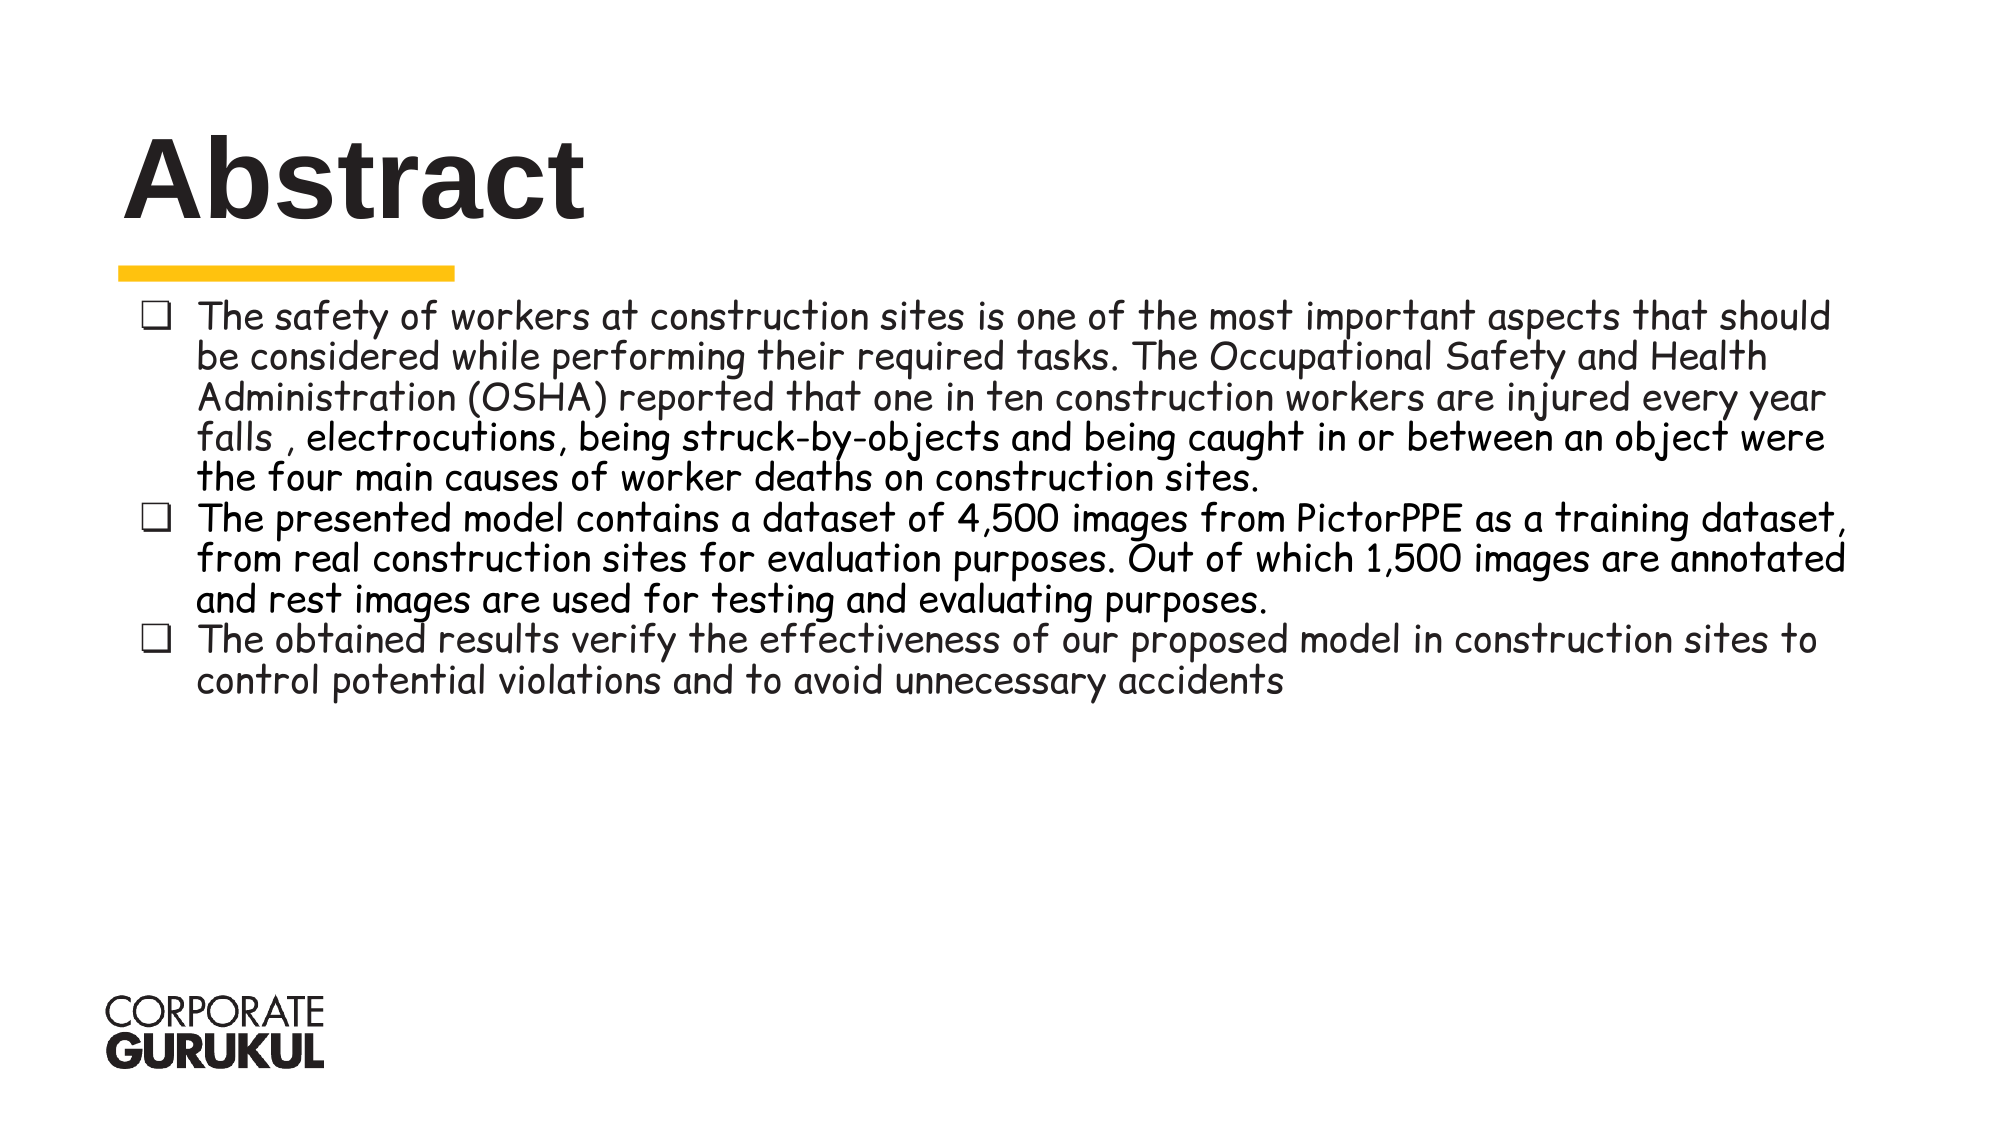

Abstract
The safety of workers at construction sites is one of the most important aspects that should be considered while performing their required tasks. The Occupational Safety and Health Administration (OSHA) reported that one in ten construction workers are injured every year falls , electrocutions, being struck-by-objects and being caught in or between an object were the four main causes of worker deaths on construction sites.
The presented model contains a dataset of 4,500 images from PictorPPE as a training dataset, from real construction sites for evaluation purposes. Out of which 1,500 images are annotated and rest images are used for testing and evaluating purposes.
The obtained results verify the effectiveness of our proposed model in construction sites to control potential violations and to avoid unnecessary accidents